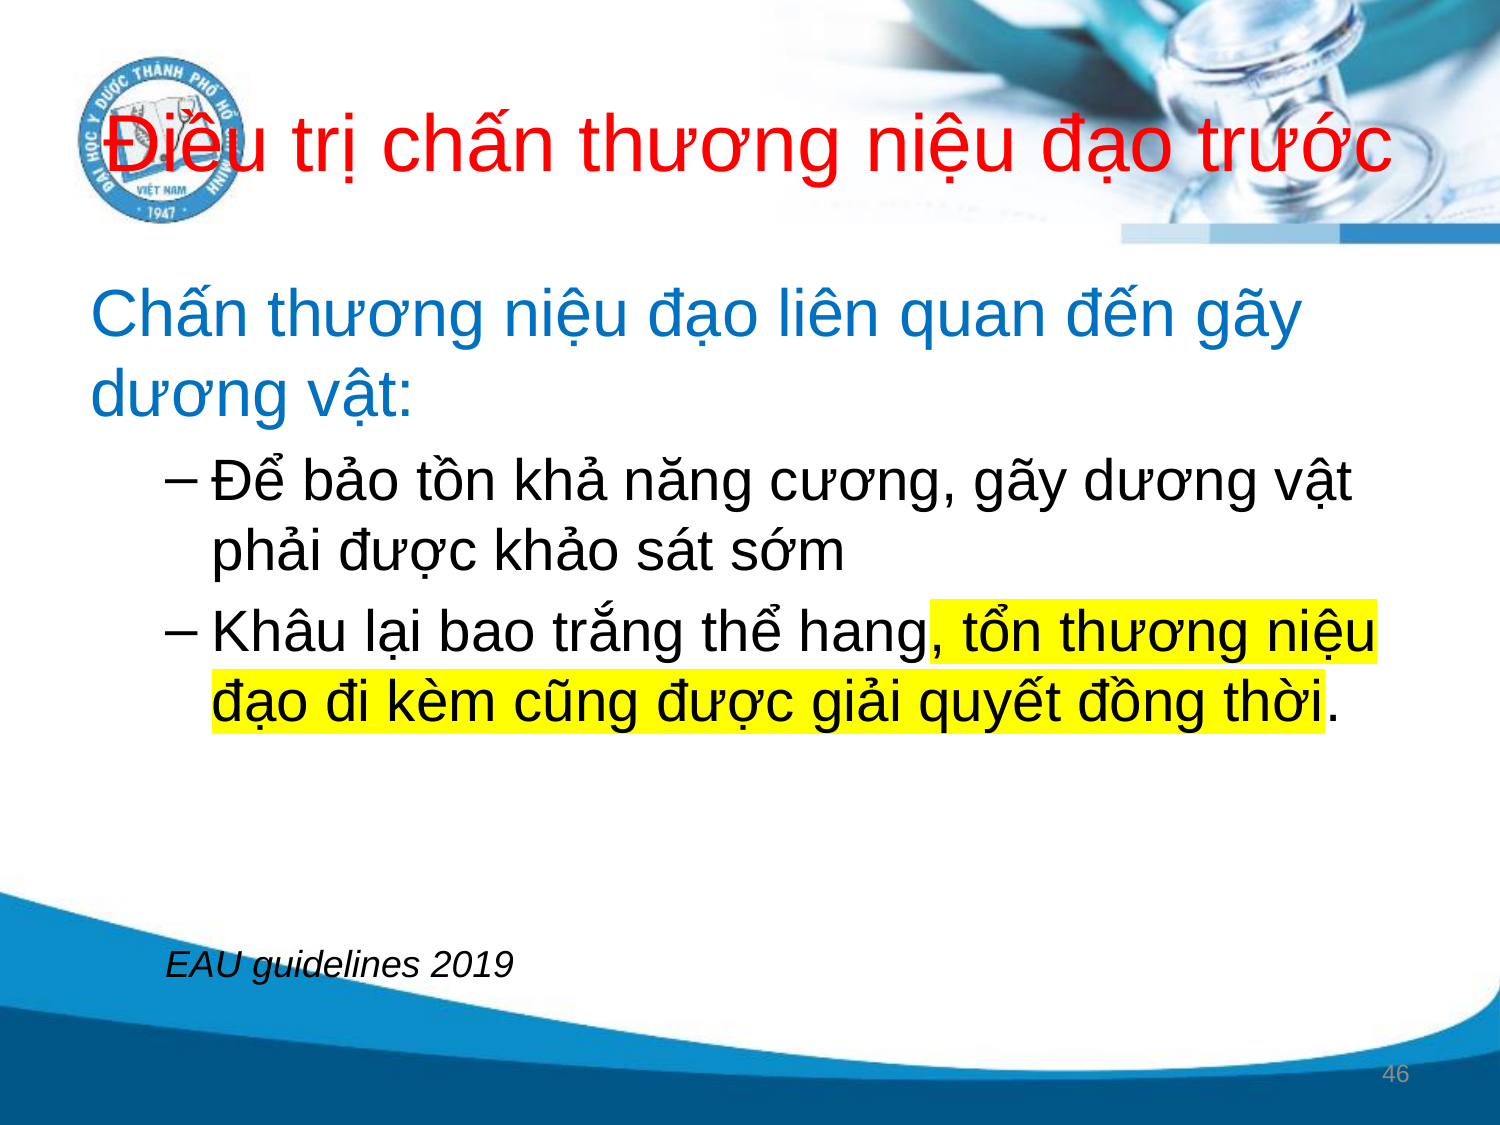

# Điều trị chấn thương niệu đạo trước
Chấn thương niệu đạo liên quan đến gãy dương vật:
Để bảo tồn khả năng cương, gãy dương vật phải được khảo sát sớm
Khâu lại bao trắng thể hang, tổn thương niệu đạo đi kèm cũng được giải quyết đồng thời.

EAU guidelines 2019
46